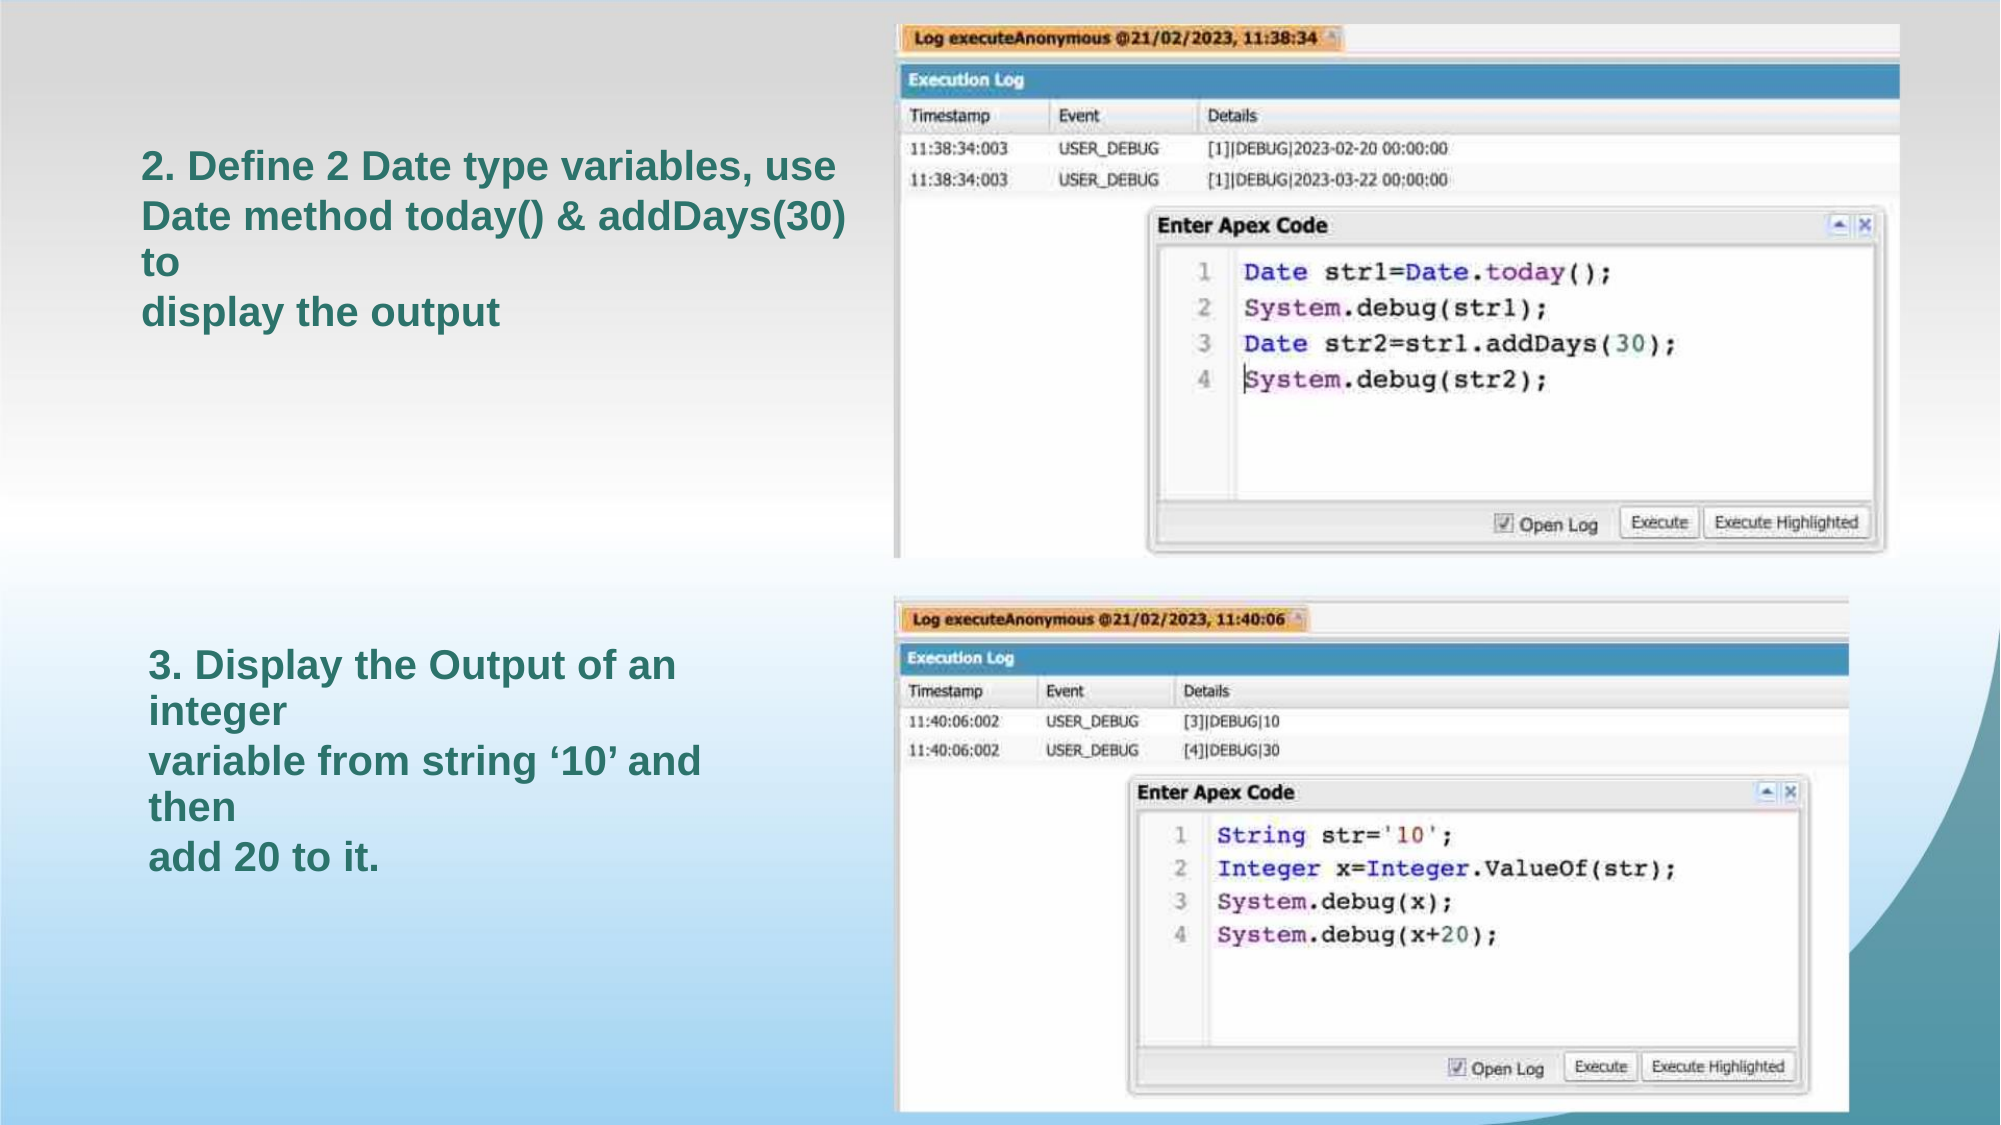

2. Define 2 Date type variables, use
Date method today() & addDays(30) to
display the output
3. Display the Output of an integer
variable from string ‘10’ and then
add 20 to it.